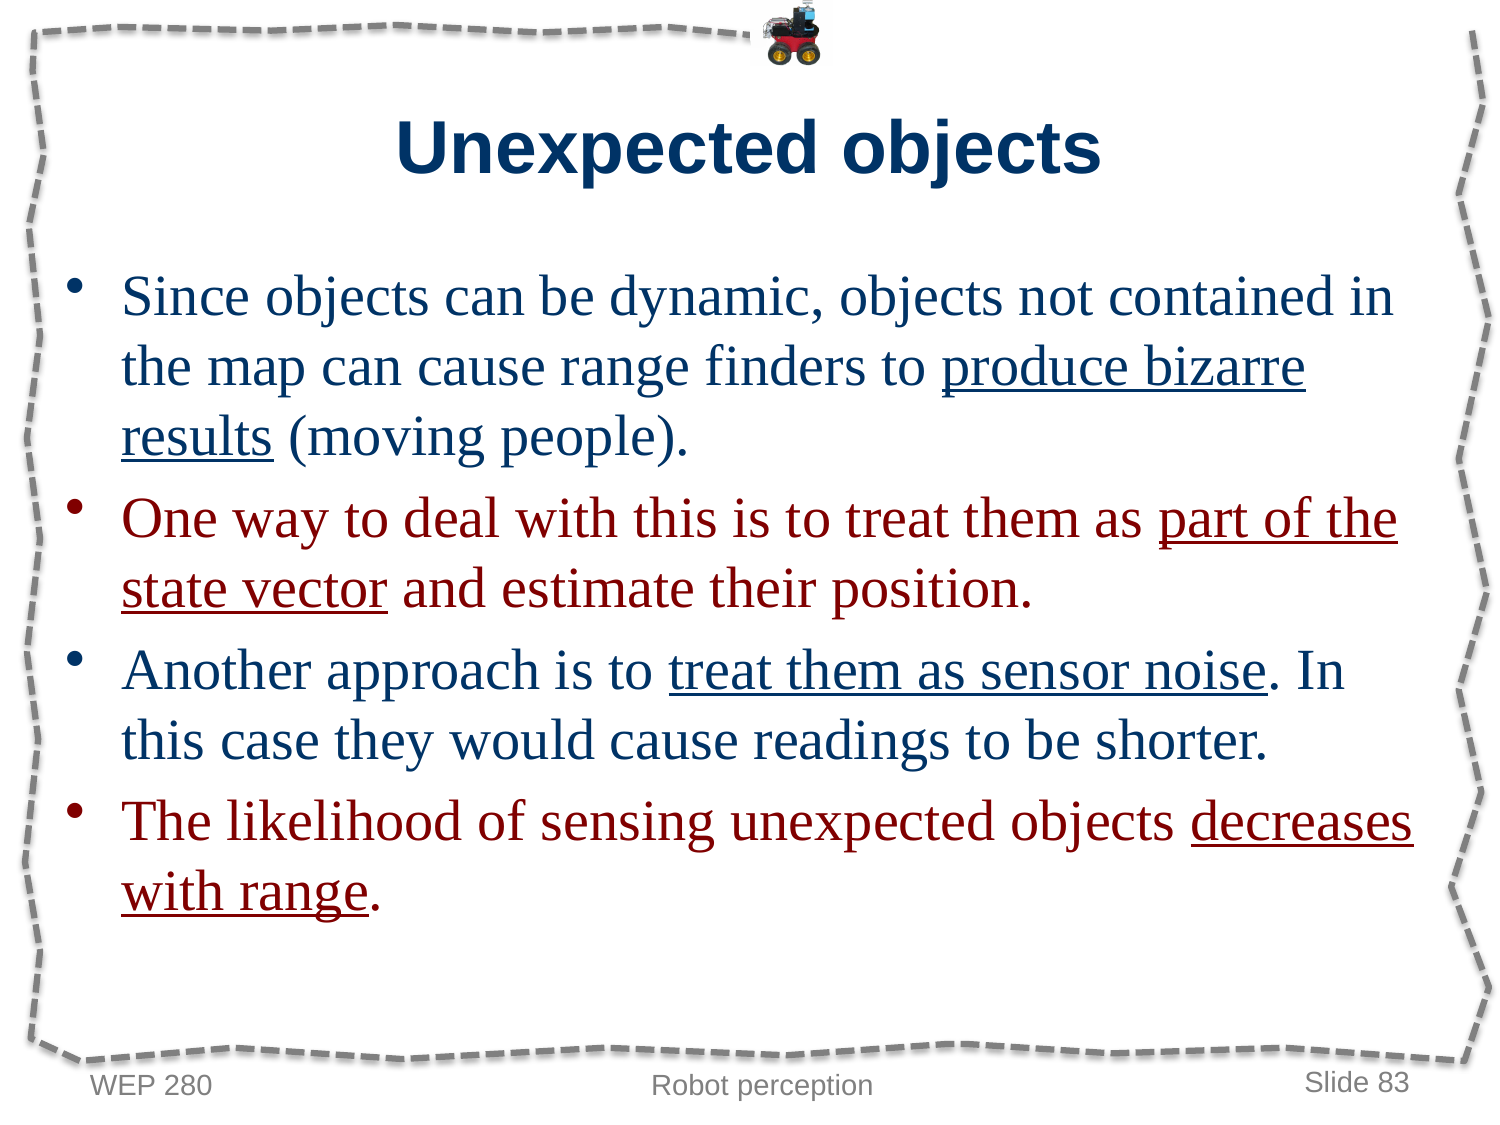

# Unexpected objects
Since objects can be dynamic, objects not contained in the map can cause range finders to produce bizarre results (moving people).
One way to deal with this is to treat them as part of the state vector and estimate their position.
Another approach is to treat them as sensor noise. In this case they would cause readings to be shorter.
The likelihood of sensing unexpected objects decreases with range.

WEP 280
Robot perception
Slide 83